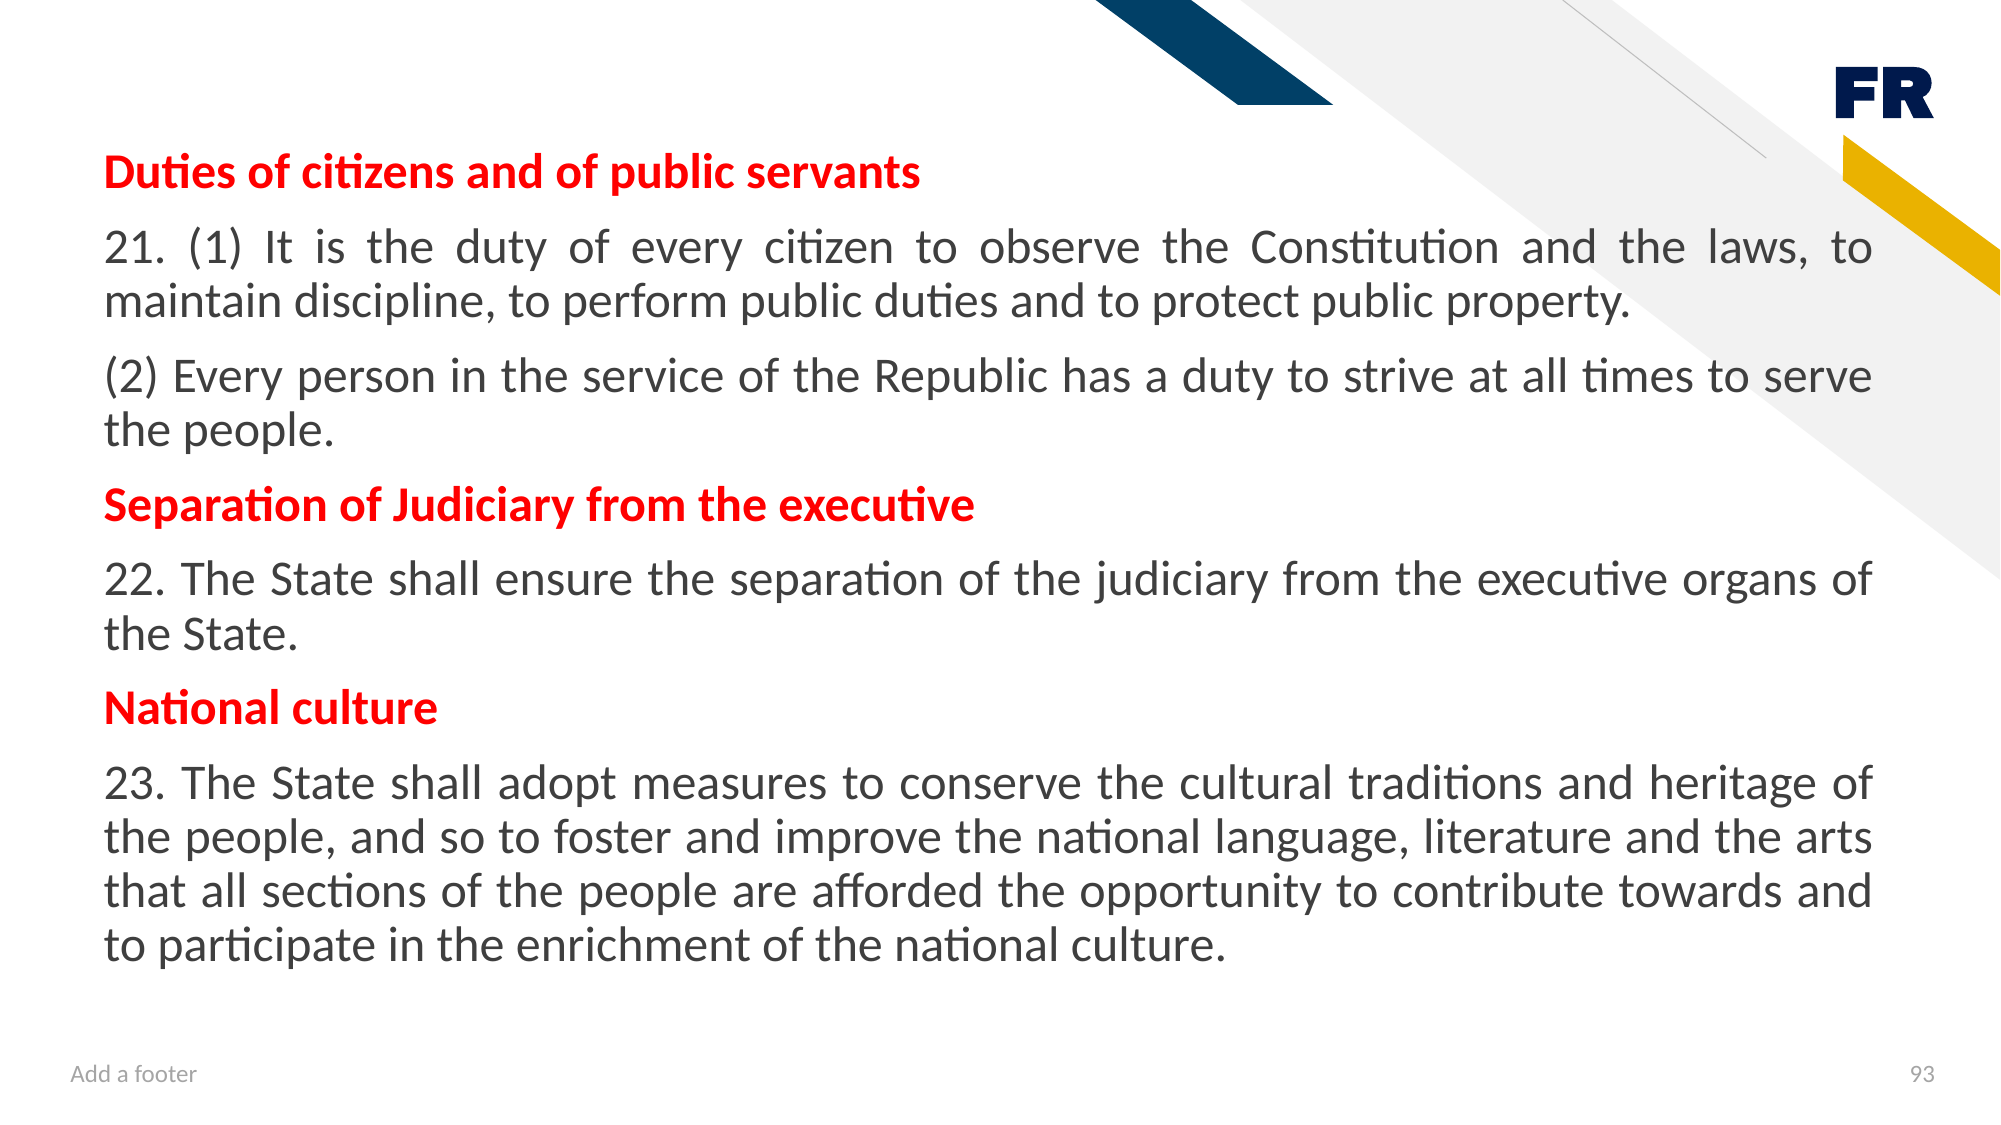

Duties of citizens and of public servants
21. (1) It is the duty of every citizen to observe the Constitution and the laws, to maintain discipline, to perform public duties and to protect public property.
(2) Every person in the service of the Republic has a duty to strive at all times to serve the people.
Separation of Judiciary from the executive
22. The State shall ensure the separation of the judiciary from the executive organs of the State.
National culture
23. The State shall adopt measures to conserve the cultural traditions and heritage of the people, and so to foster and improve the national language, literature and the arts that all sections of the people are afforded the opportunity to contribute towards and to participate in the enrichment of the national culture.

Add a footer
93